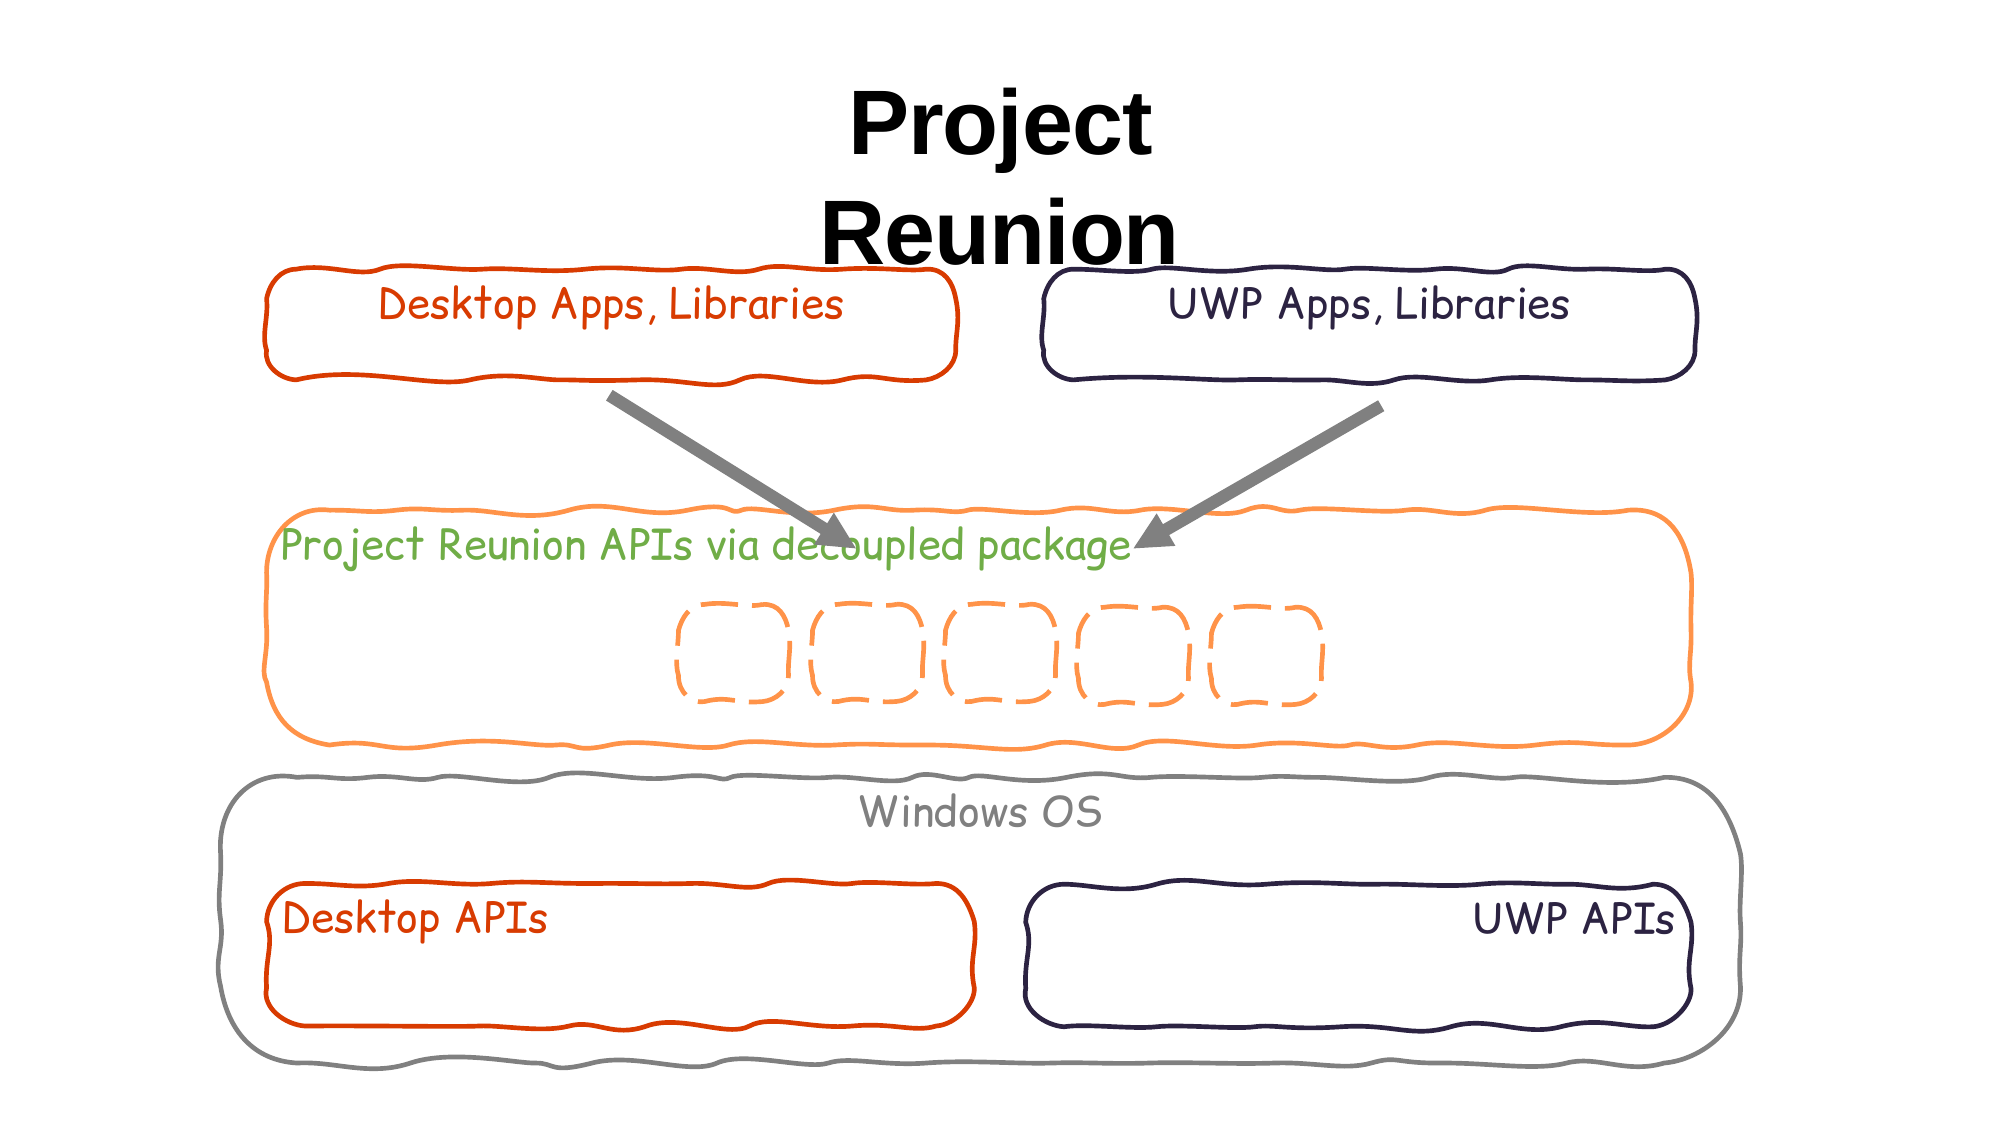

Project Reunion APIs via decoupled package
Desktop Apps, Libraries
UWP Apps, Libraries
Project Reunion
Windows OS
B
C
A
D
E
Desktop APIs
UWP APIs